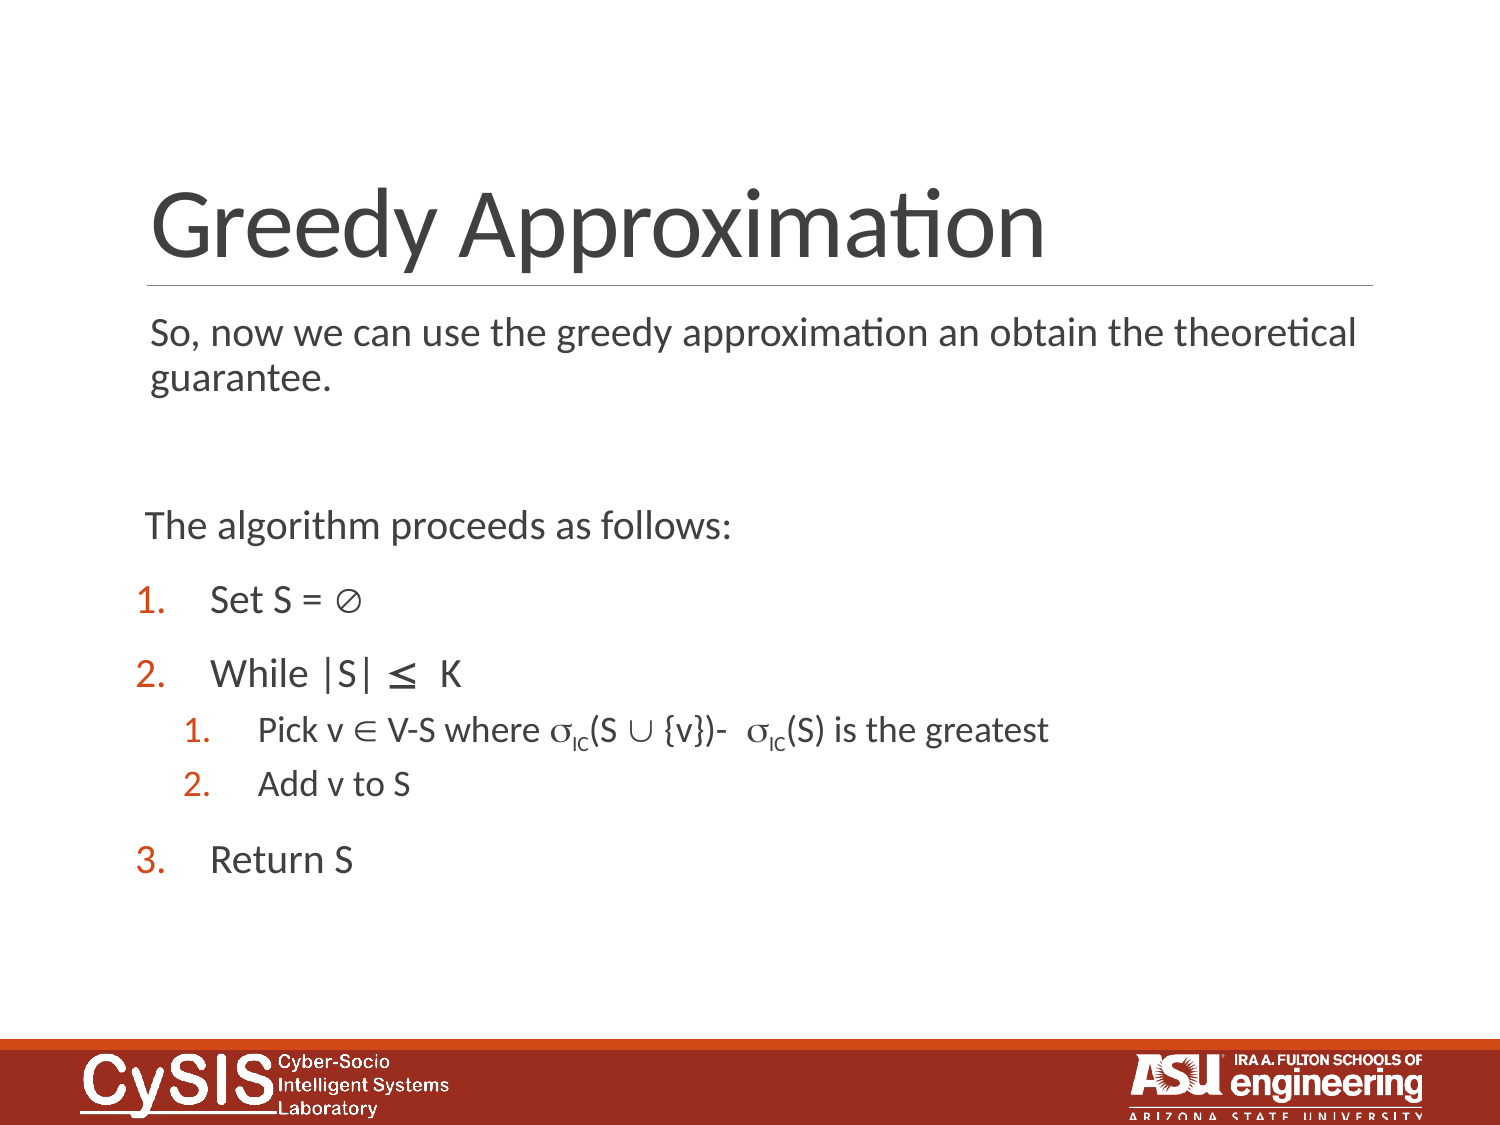

# Greedy Approximation
So, now we can use the greedy approximation an obtain the theoretical guarantee.

 The algorithm proceeds as follows:
Set S = ∅
While |S| ≤ K
Pick v ∈ V-S where σIC(S ∪ {v})- σIC(S) is the greatest
Add v to S
Return S